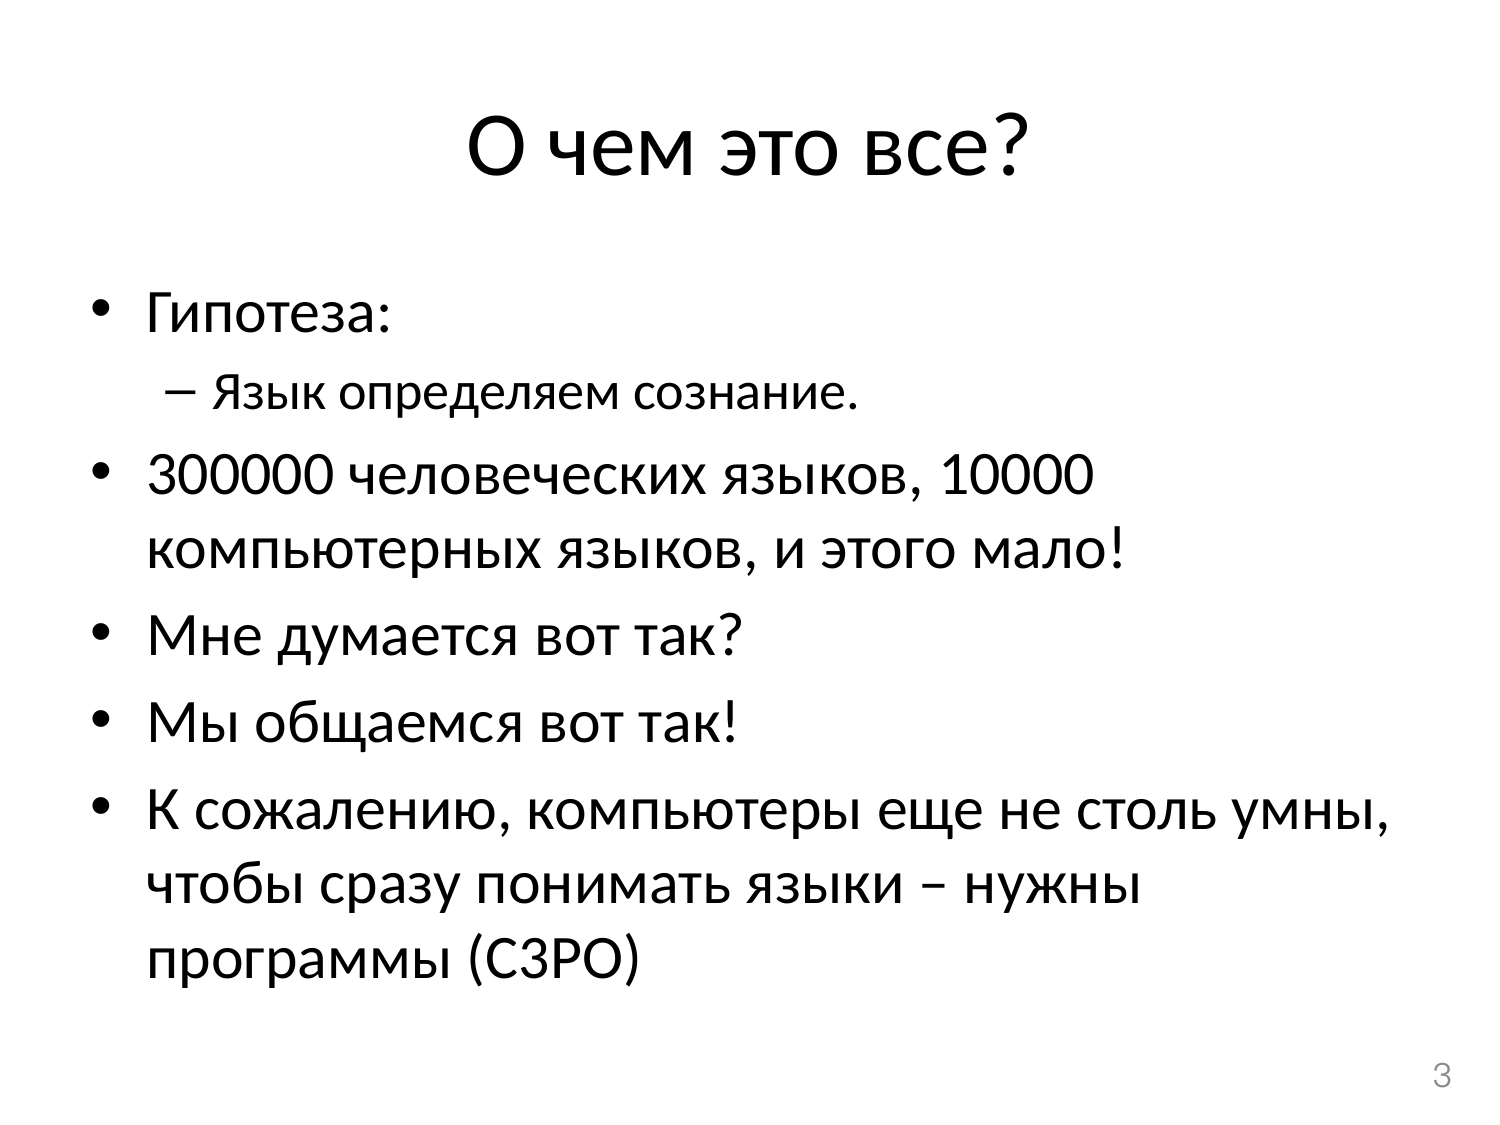

# О чем это все?
Гипотеза:
Язык определяем сознание.
300000 человеческих языков, 10000 компьютерных языков, и этого мало!
Мне думается вот так?
Мы общаемся вот так!
К сожалению, компьютеры еще не столь умны, чтобы сразу понимать языки – нужны программы (C3PO)
3